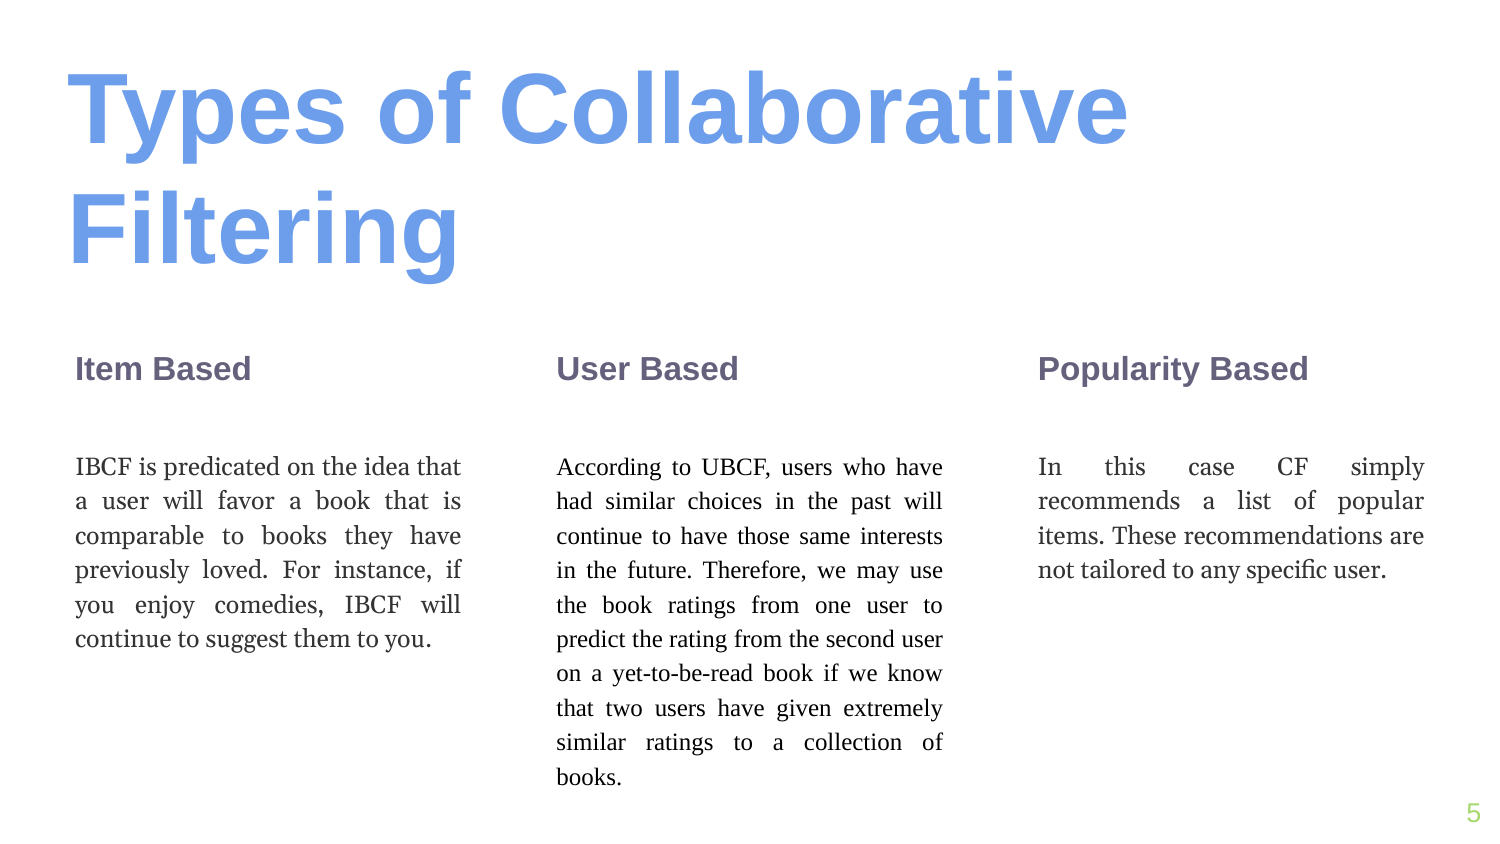

# Types of Collaborative Filtering
Item Based

IBCF is predicated on the idea that a user will favor a book that is comparable to books they have previously loved. For instance, if you enjoy comedies, IBCF will continue to suggest them to you.

User Based

According to UBCF, users who have had similar choices in the past will continue to have those same interests in the future. Therefore, we may use the book ratings from one user to predict the rating from the second user on a yet-to-be-read book if we know that two users have given extremely similar ratings to a collection of books.

Popularity Based

In this case CF simply recommends a list of popular items. These recommendations are not tailored to any specific user.

5